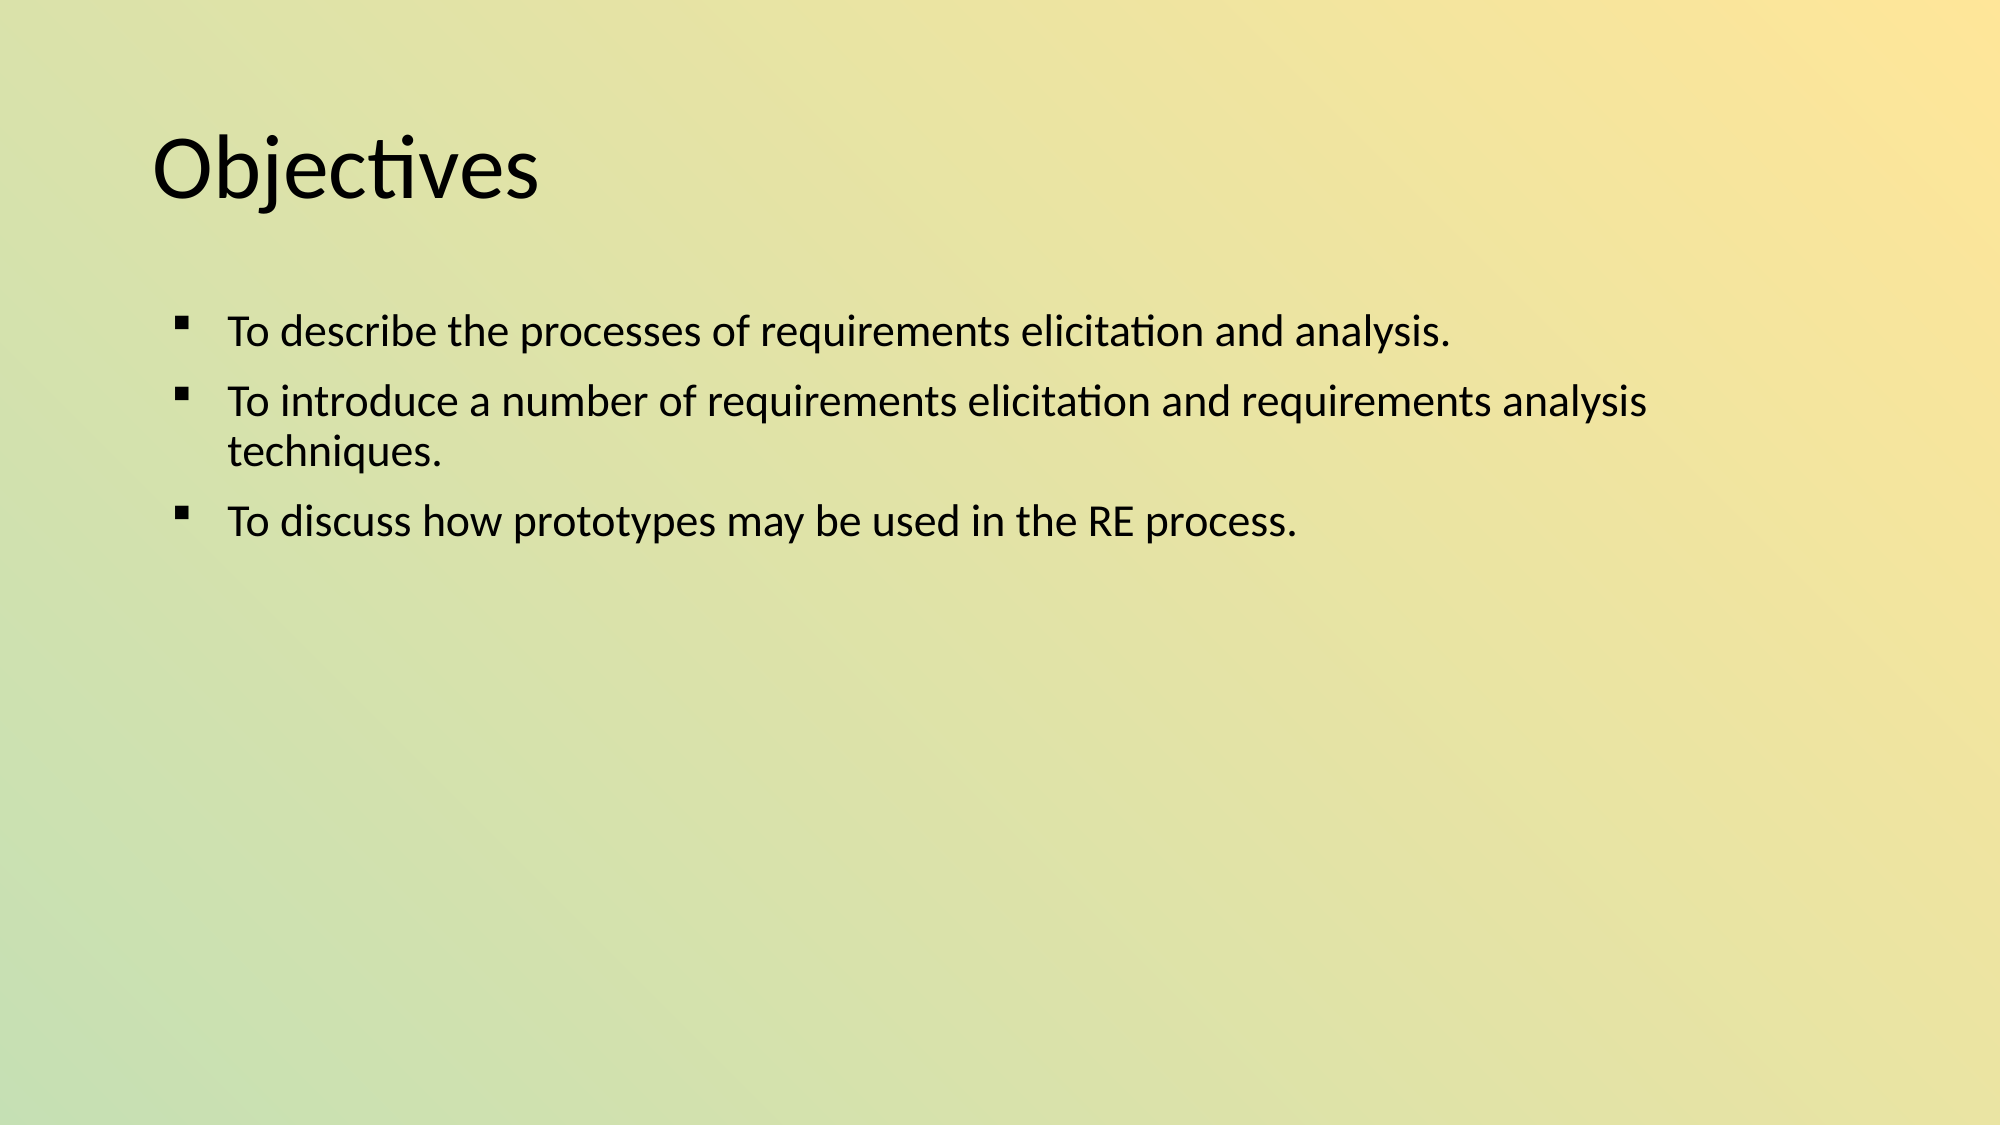

# Objectives
To describe the processes of requirements elicitation and analysis.
To introduce a number of requirements elicitation and requirements analysis techniques.
To discuss how prototypes may be used in the RE process.